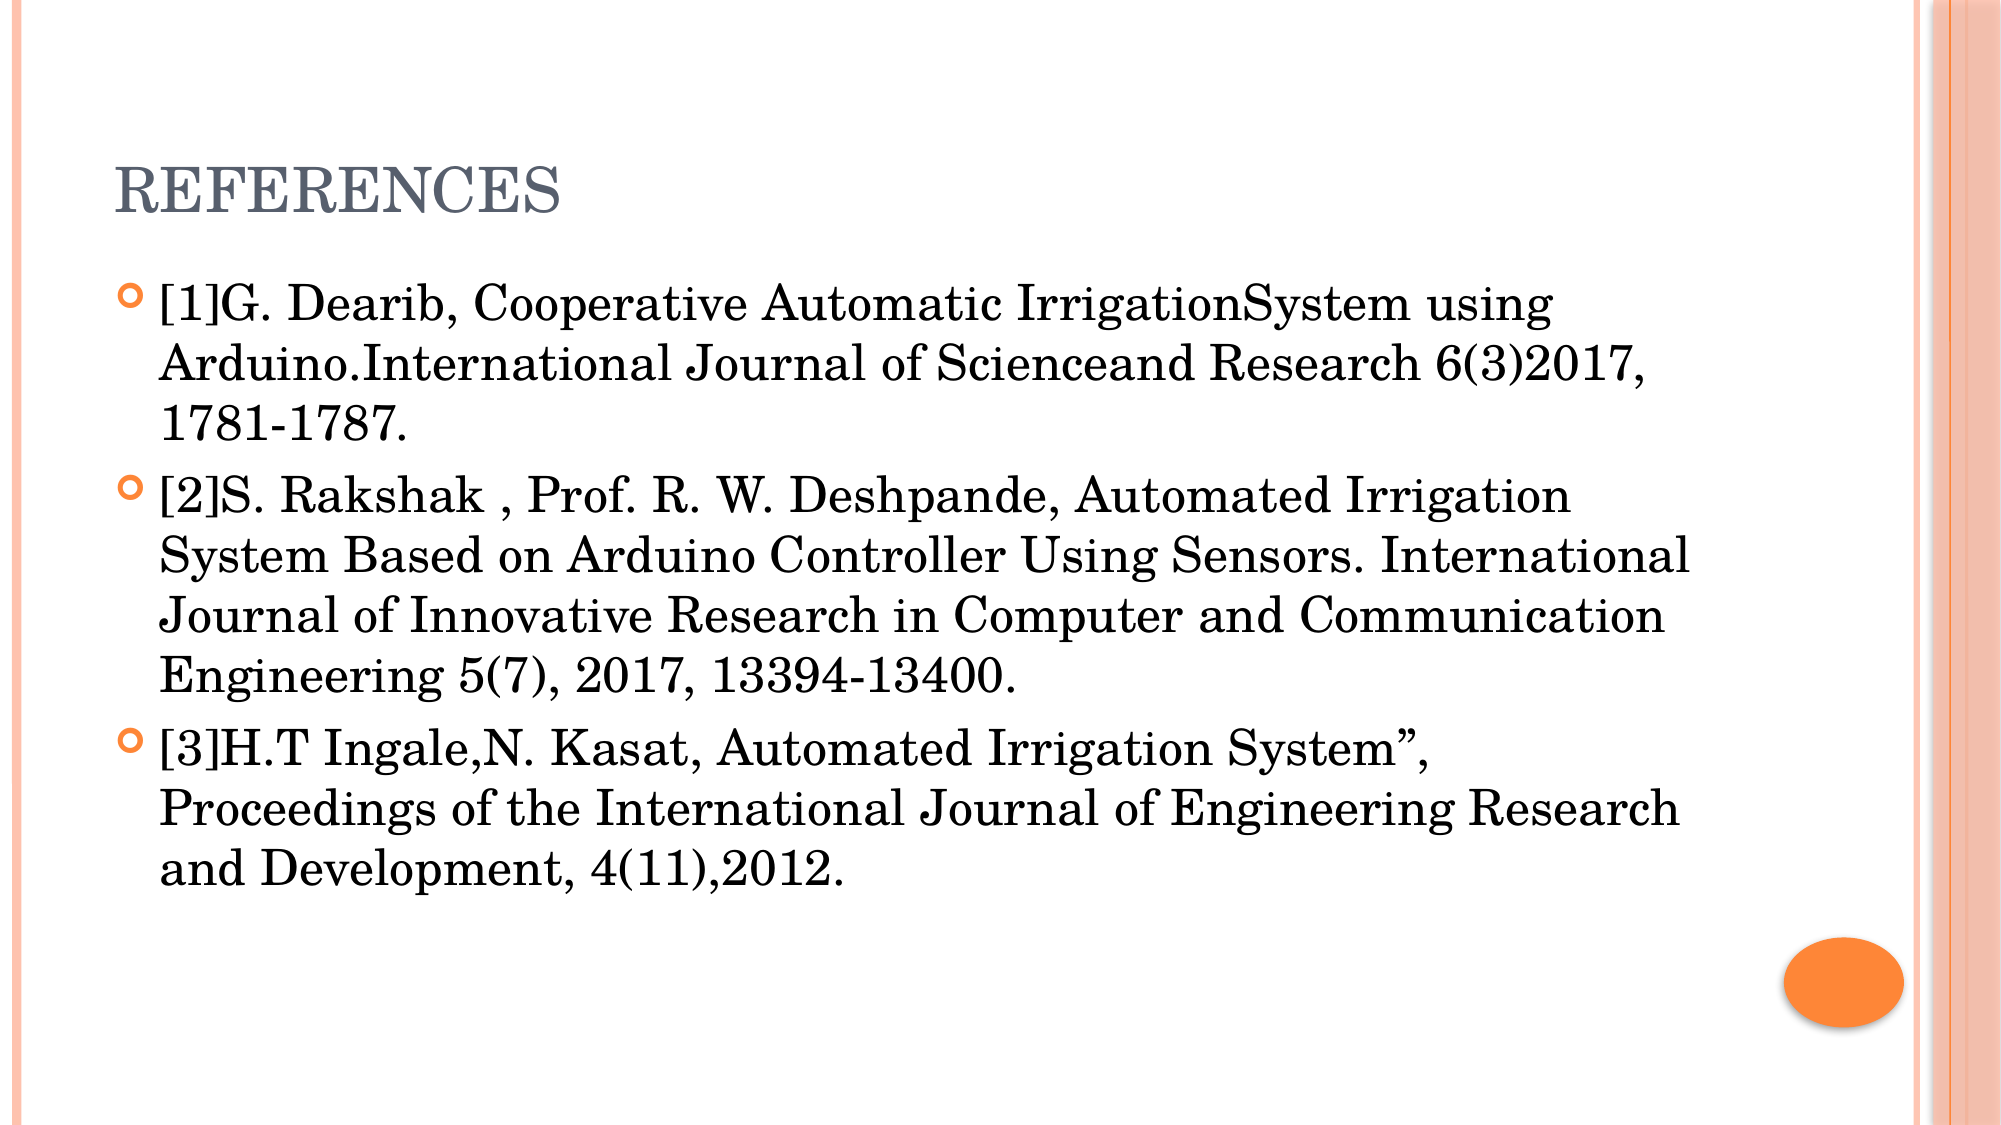

# REFERENCES
[1]G. Dearib, Cooperative Automatic IrrigationSystem using Arduino.International Journal of Scienceand Research 6(3)2017, 1781-1787.
[2]S. Rakshak , Prof. R. W. Deshpande, Automated Irrigation System Based on Arduino Controller Using Sensors. International Journal of Innovative Research in Computer and Communication Engineering 5(7), 2017, 13394-13400.
[3]H.T Ingale,N. Kasat, Automated Irrigation System”, Proceedings of the International Journal of Engineering Research and Development, 4(11),2012.